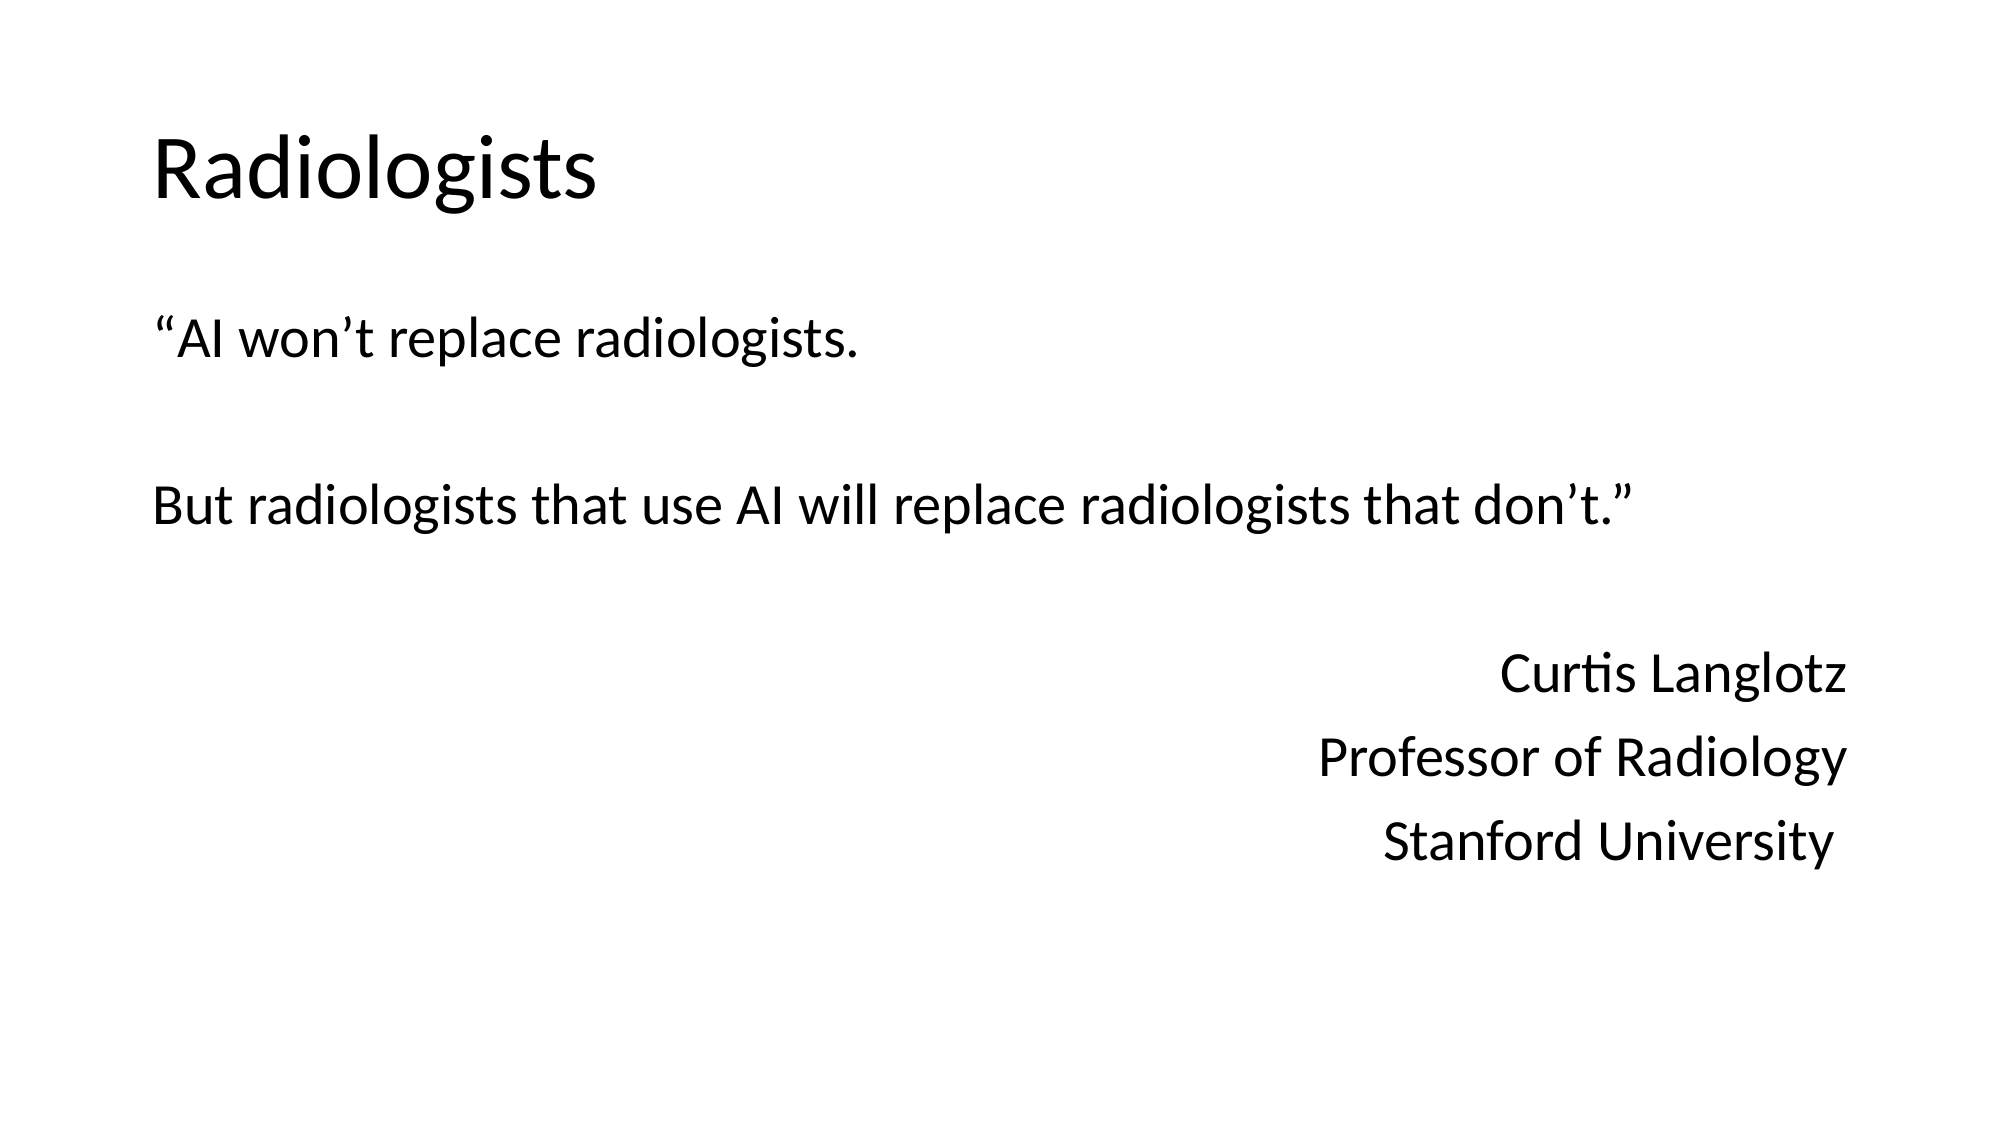

# Radiologists
“AI won’t replace radiologists.

But radiologists that use AI will replace radiologists that don’t.”

Curtis Langlotz
Professor of Radiology
Stanford University
53